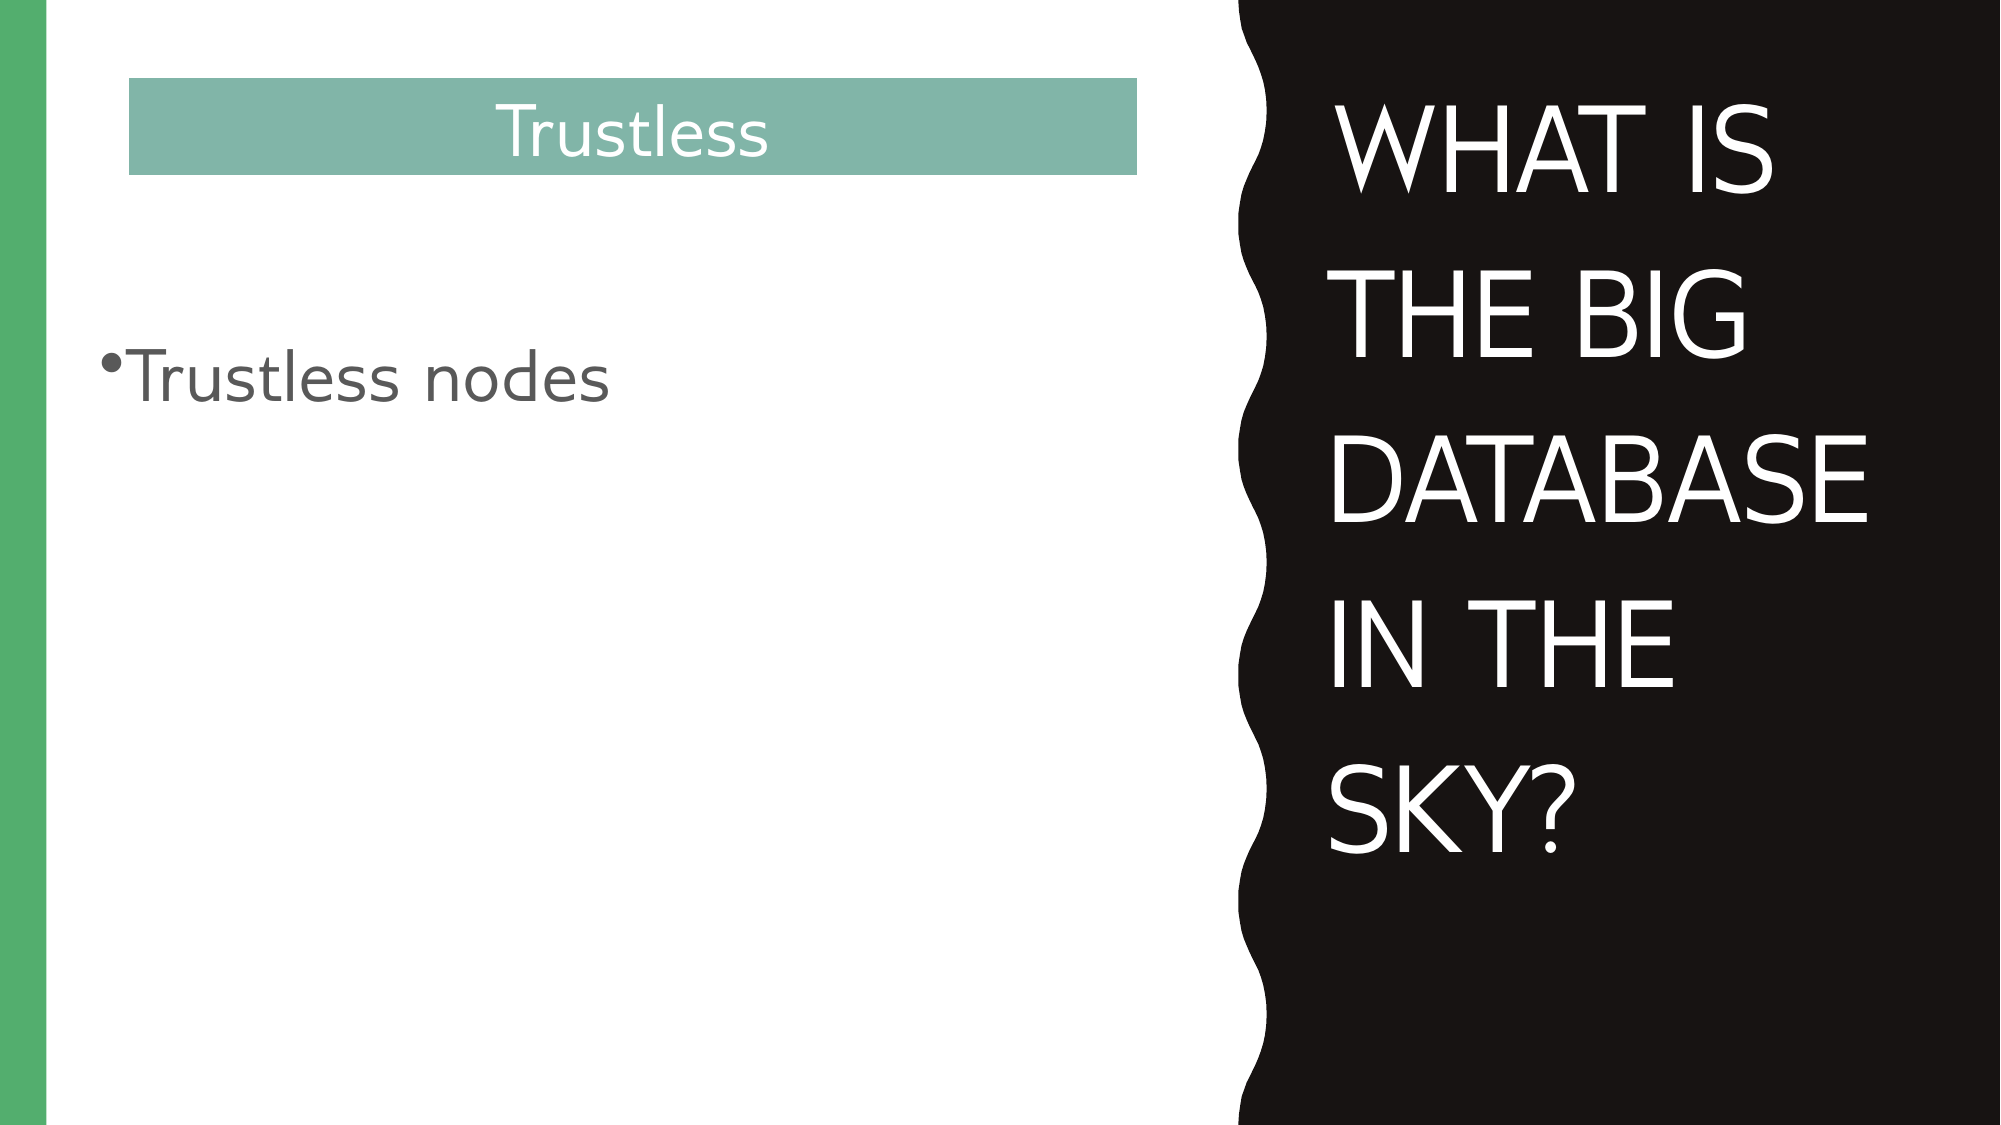

WHAT IS THE BIG DATABASE IN THE SKY?
#
Trustless
Trustless nodes